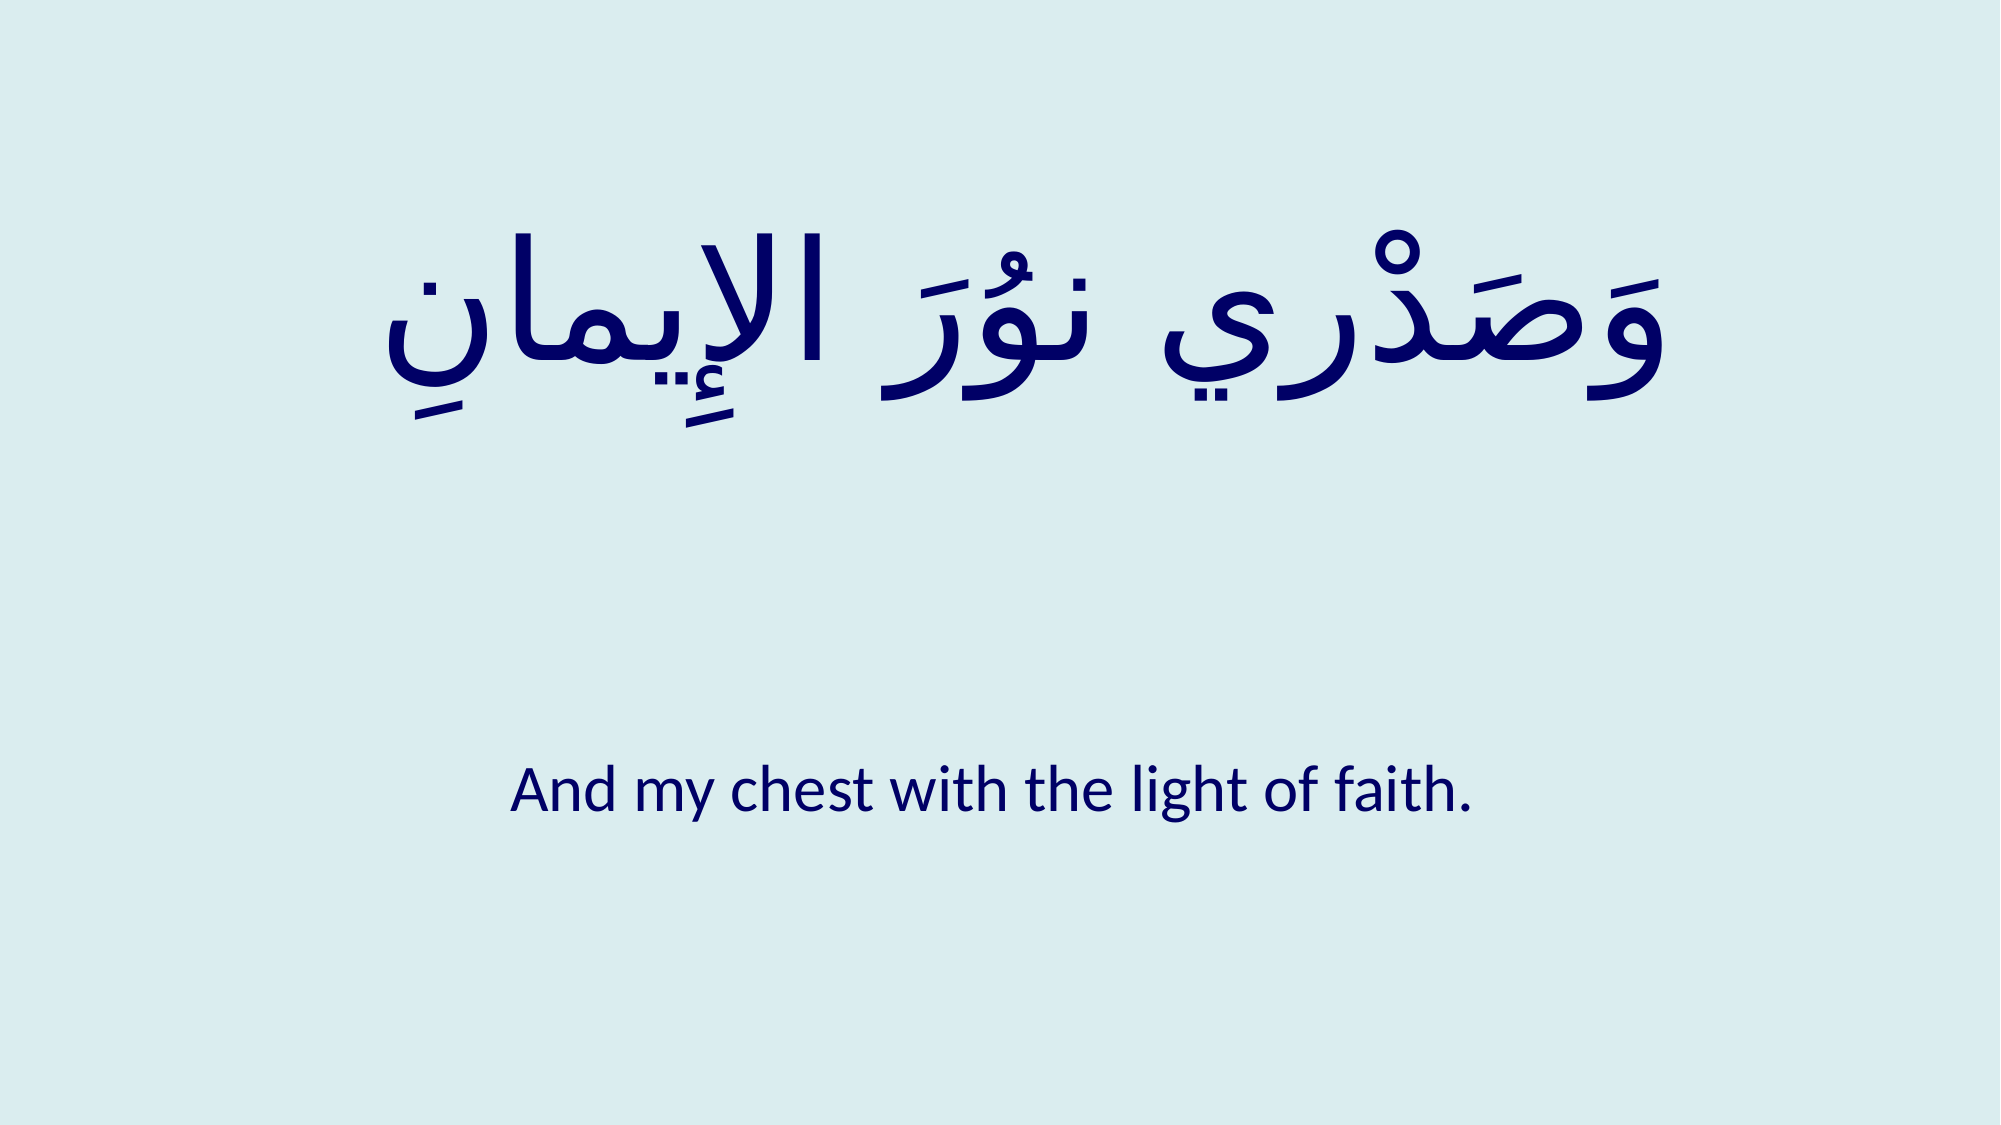

# وَصَدْري نوُرَ الإِيمانِ
And my chest with the light of faith.